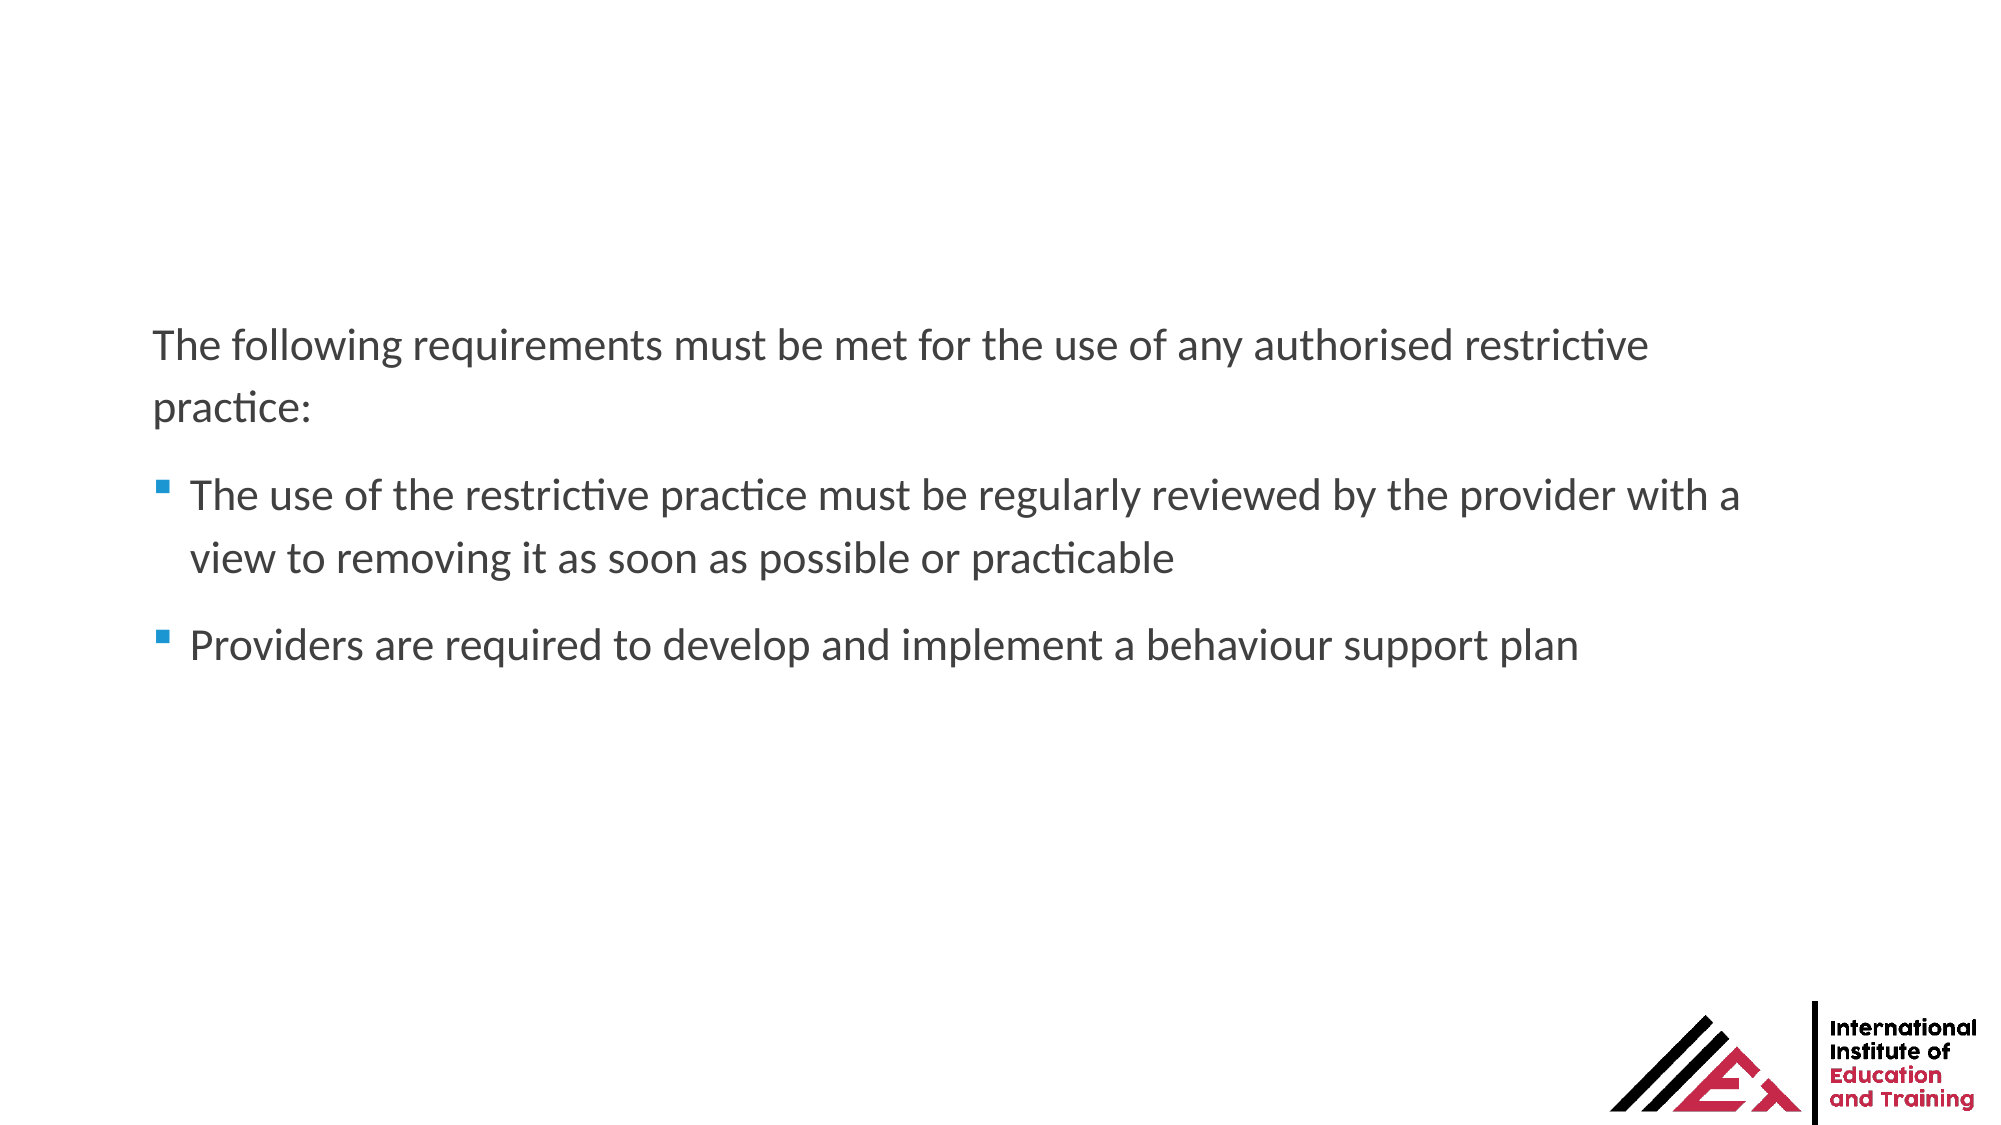

The following requirements must be met for the use of any authorised restrictive practice:
The use of the restrictive practice must be regularly reviewed by the provider with a view to removing it as soon as possible or practicable
Providers are required to develop and implement a behaviour support plan